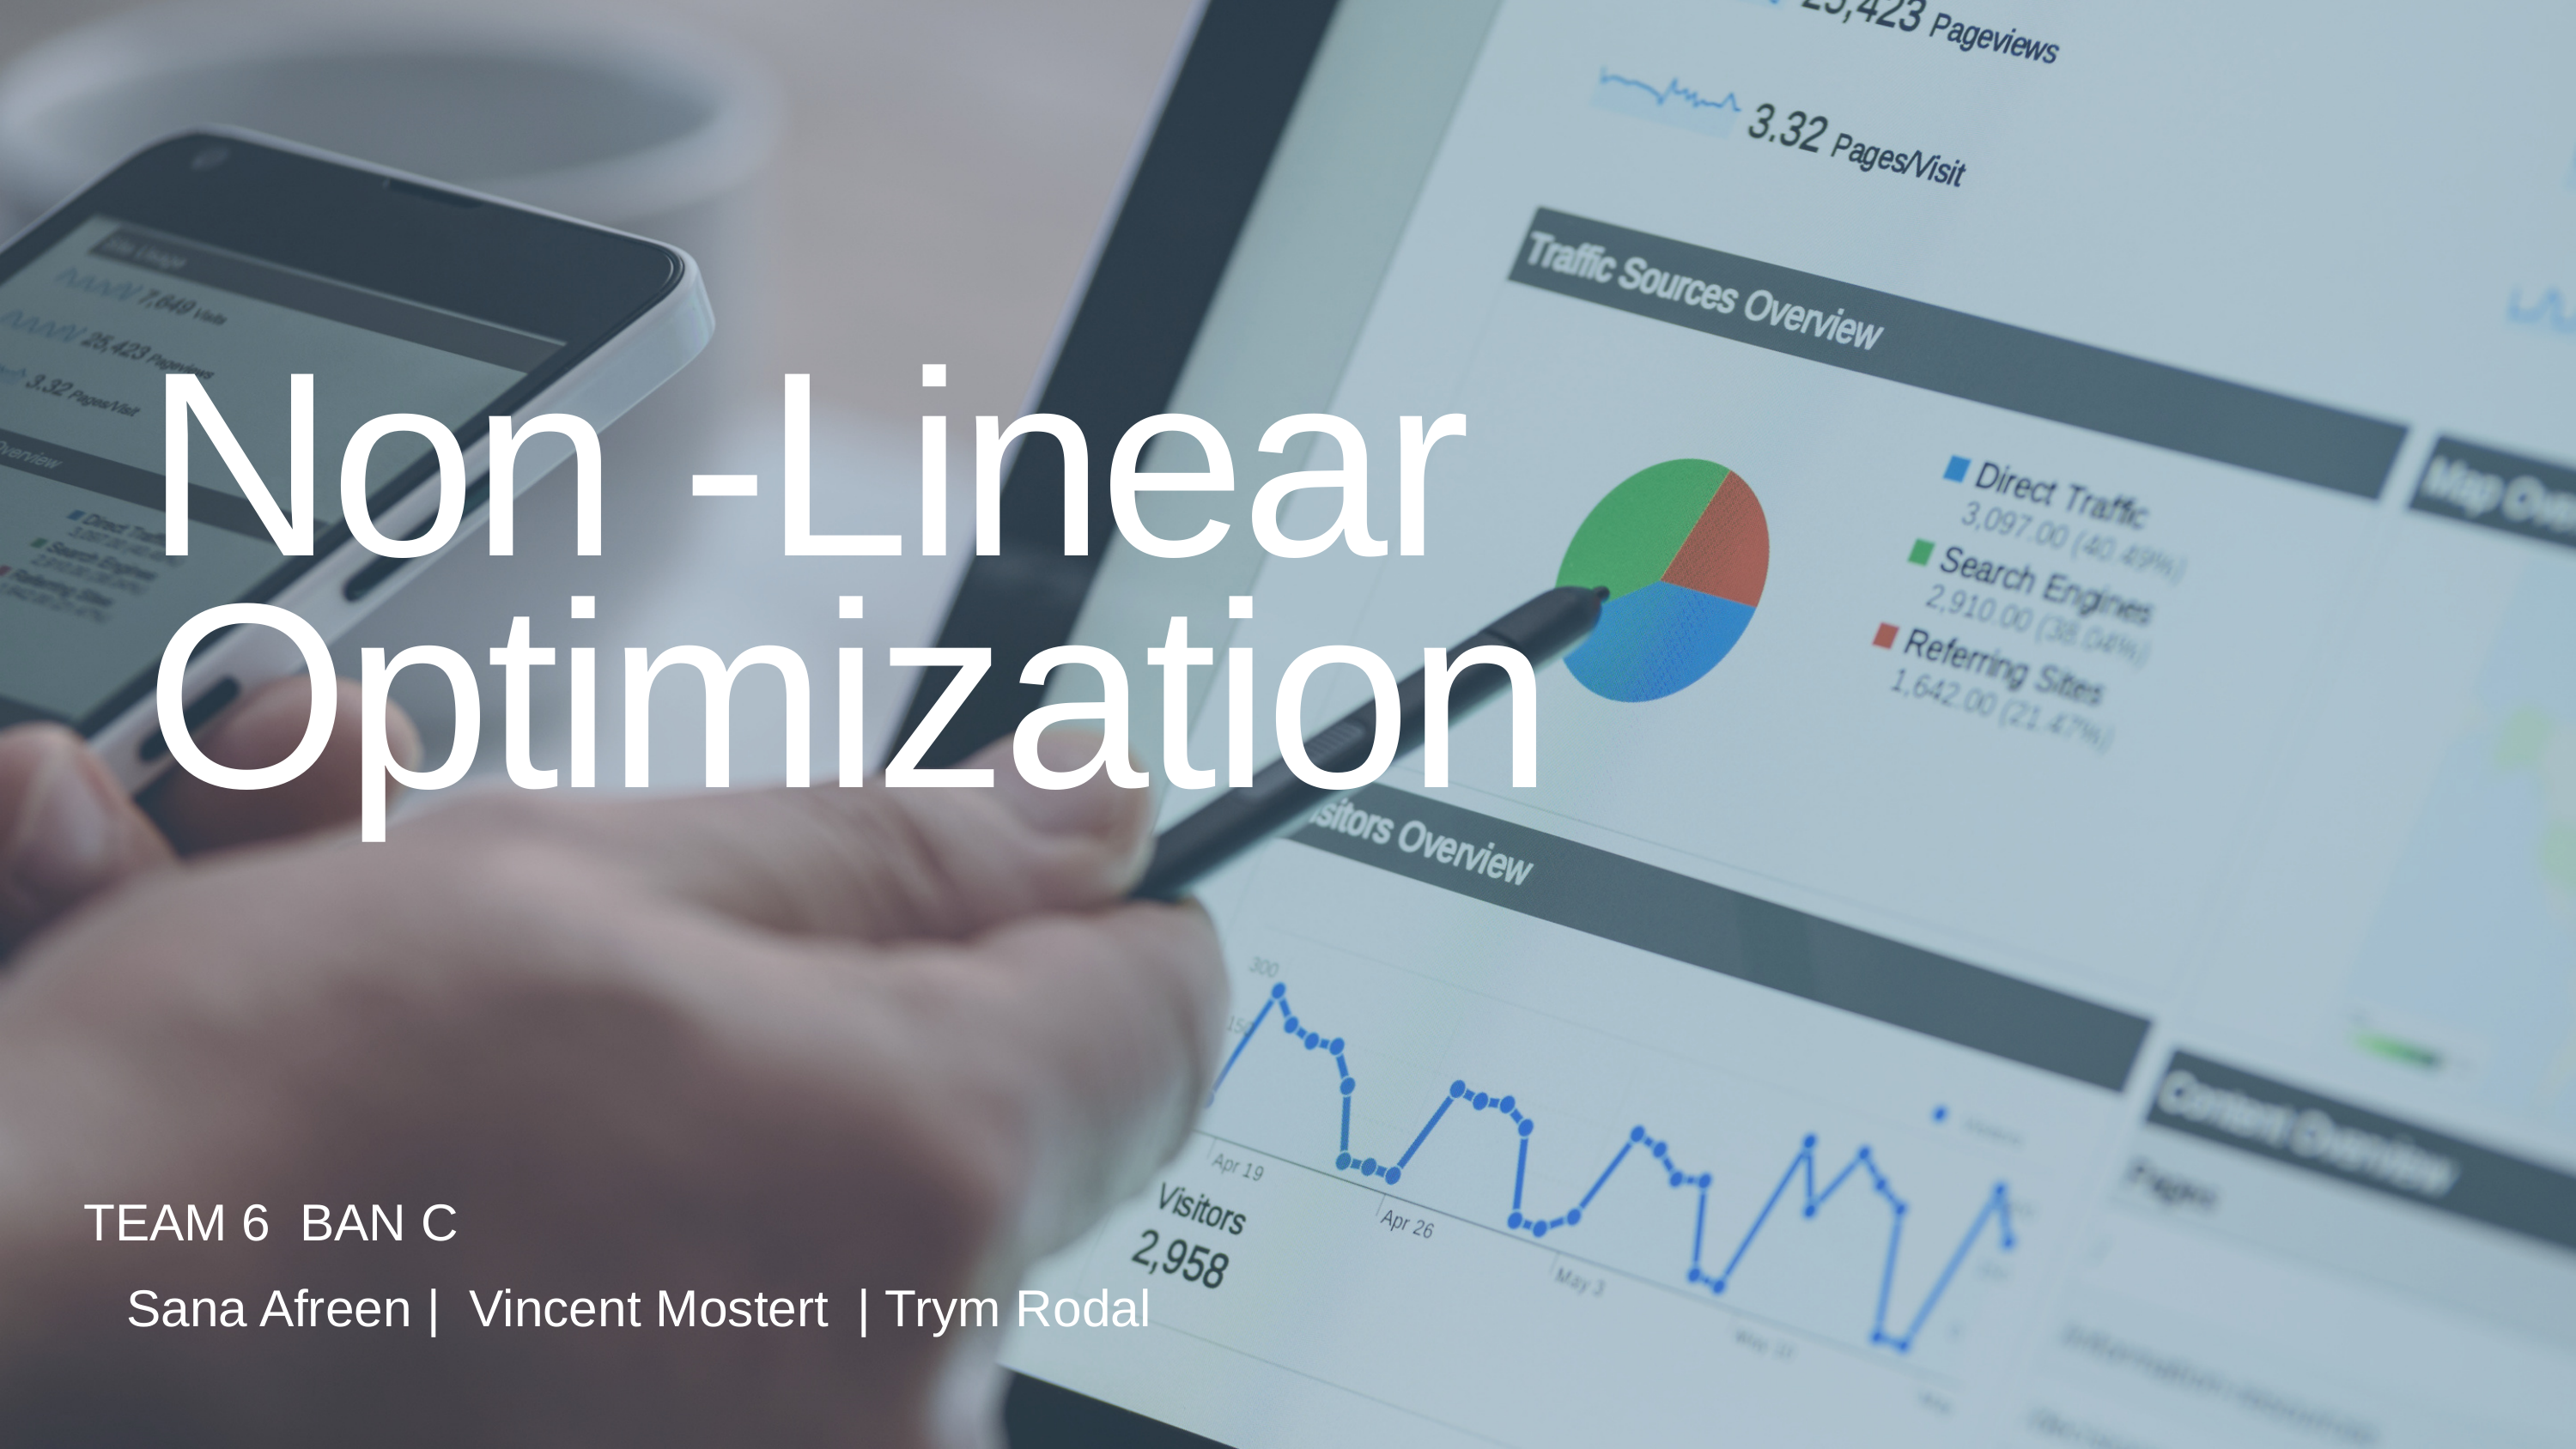

Non -Linear Optimization
TEAM 6  BAN C
Sana Afreen |  Vincent Mostert  | Trym Rodal